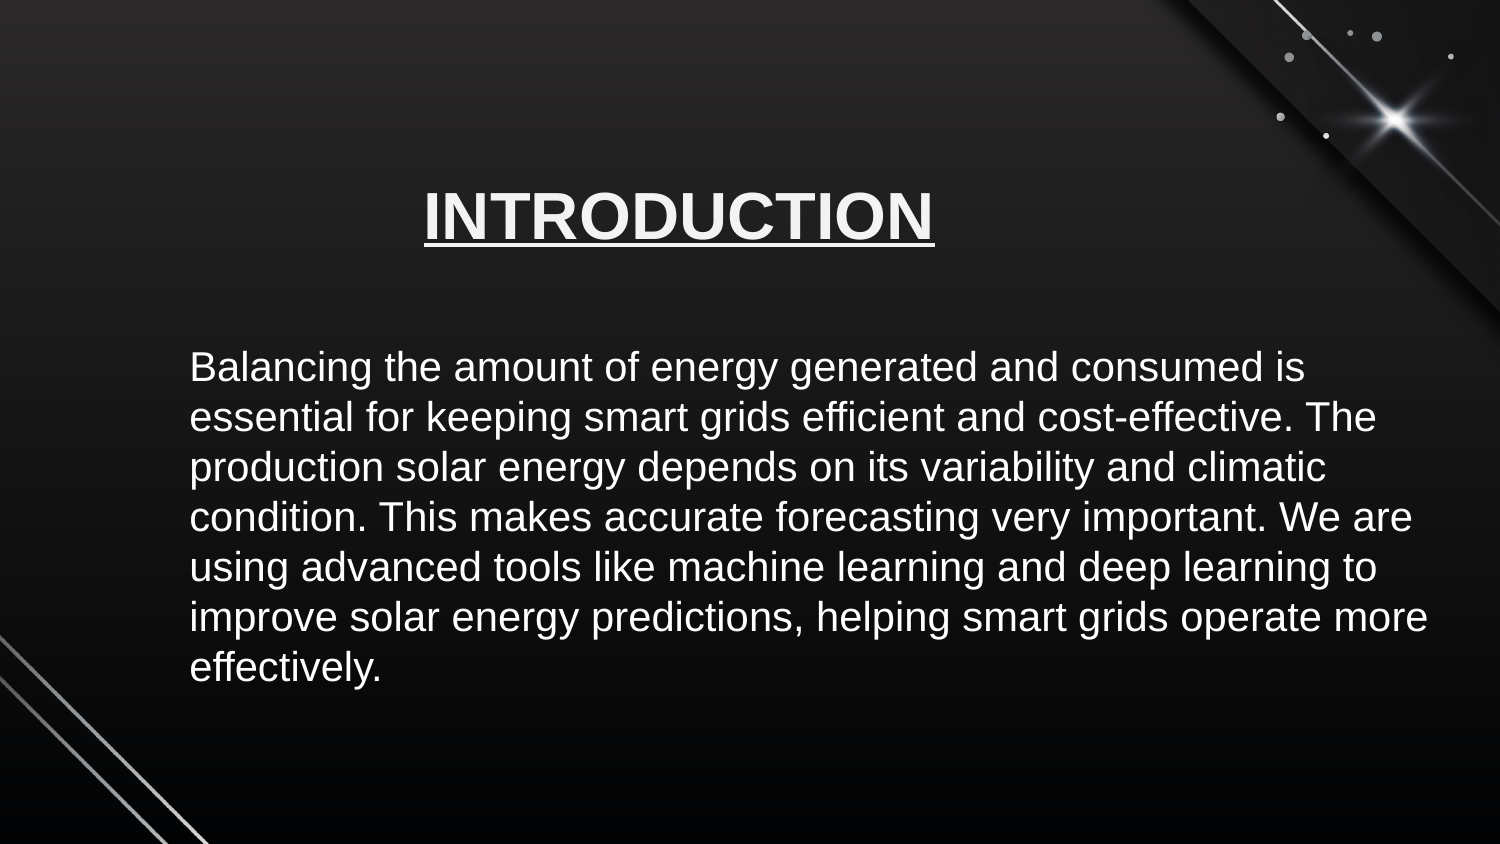

# INTRODUCTION
Balancing the amount of energy generated and consumed is essential for keeping smart grids efficient and cost-effective. The production solar energy depends on its variability and climatic condition. This makes accurate forecasting very important. We are using advanced tools like machine learning and deep learning to improve solar energy predictions, helping smart grids operate more effectively.